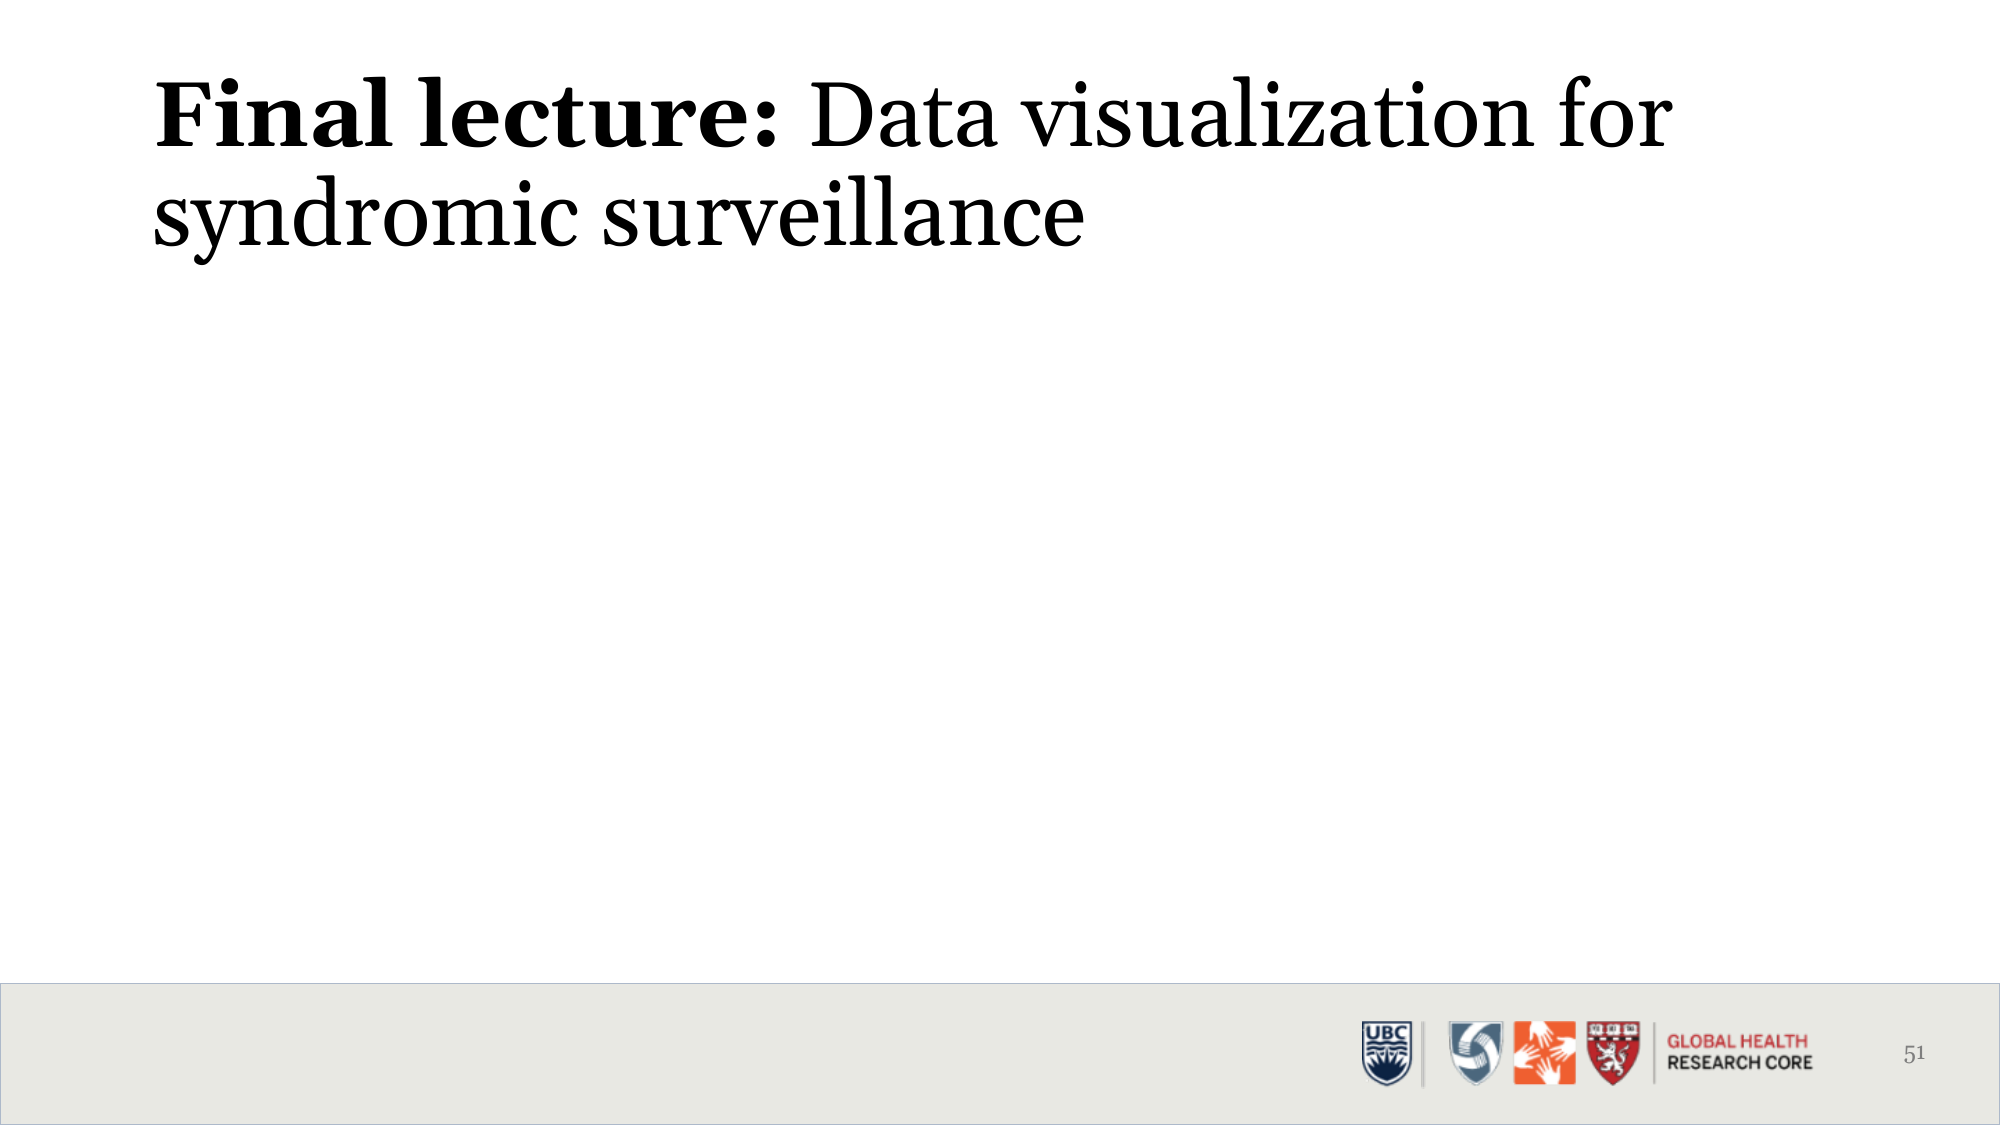

Final lecture: Data visualization for syndromic surveillance